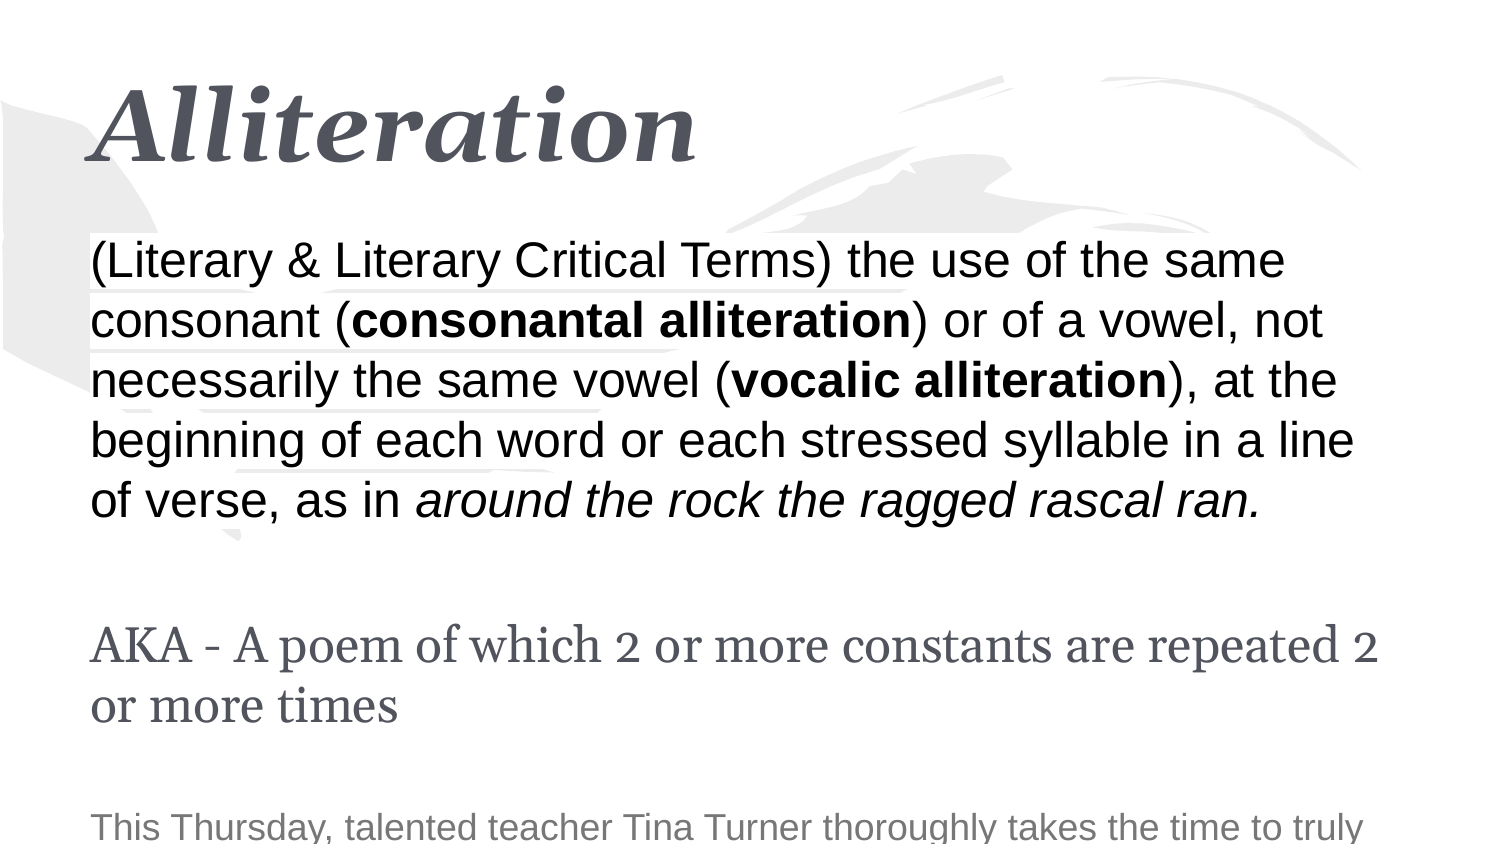

# Alliteration
(Literary & Literary Critical Terms) the use of the same consonant (consonantal alliteration) or of a vowel, not necessarily the same vowel (vocalic alliteration), at the beginning of each word or each stressed syllable in a line of verse, as in around the rock the ragged rascal ran.

AKA - A poem of which 2 or more constants are repeated 2 or more times

This Thursday, talented teacher Tina Turner thoroughly takes the time to truly transform timorous thoughts to tame thoughts trying to trenchantly teach tricky trigonometry to the three terribly troubled Trinidadian teens taking Tuesday's trying test that tells that they've truly thrived.